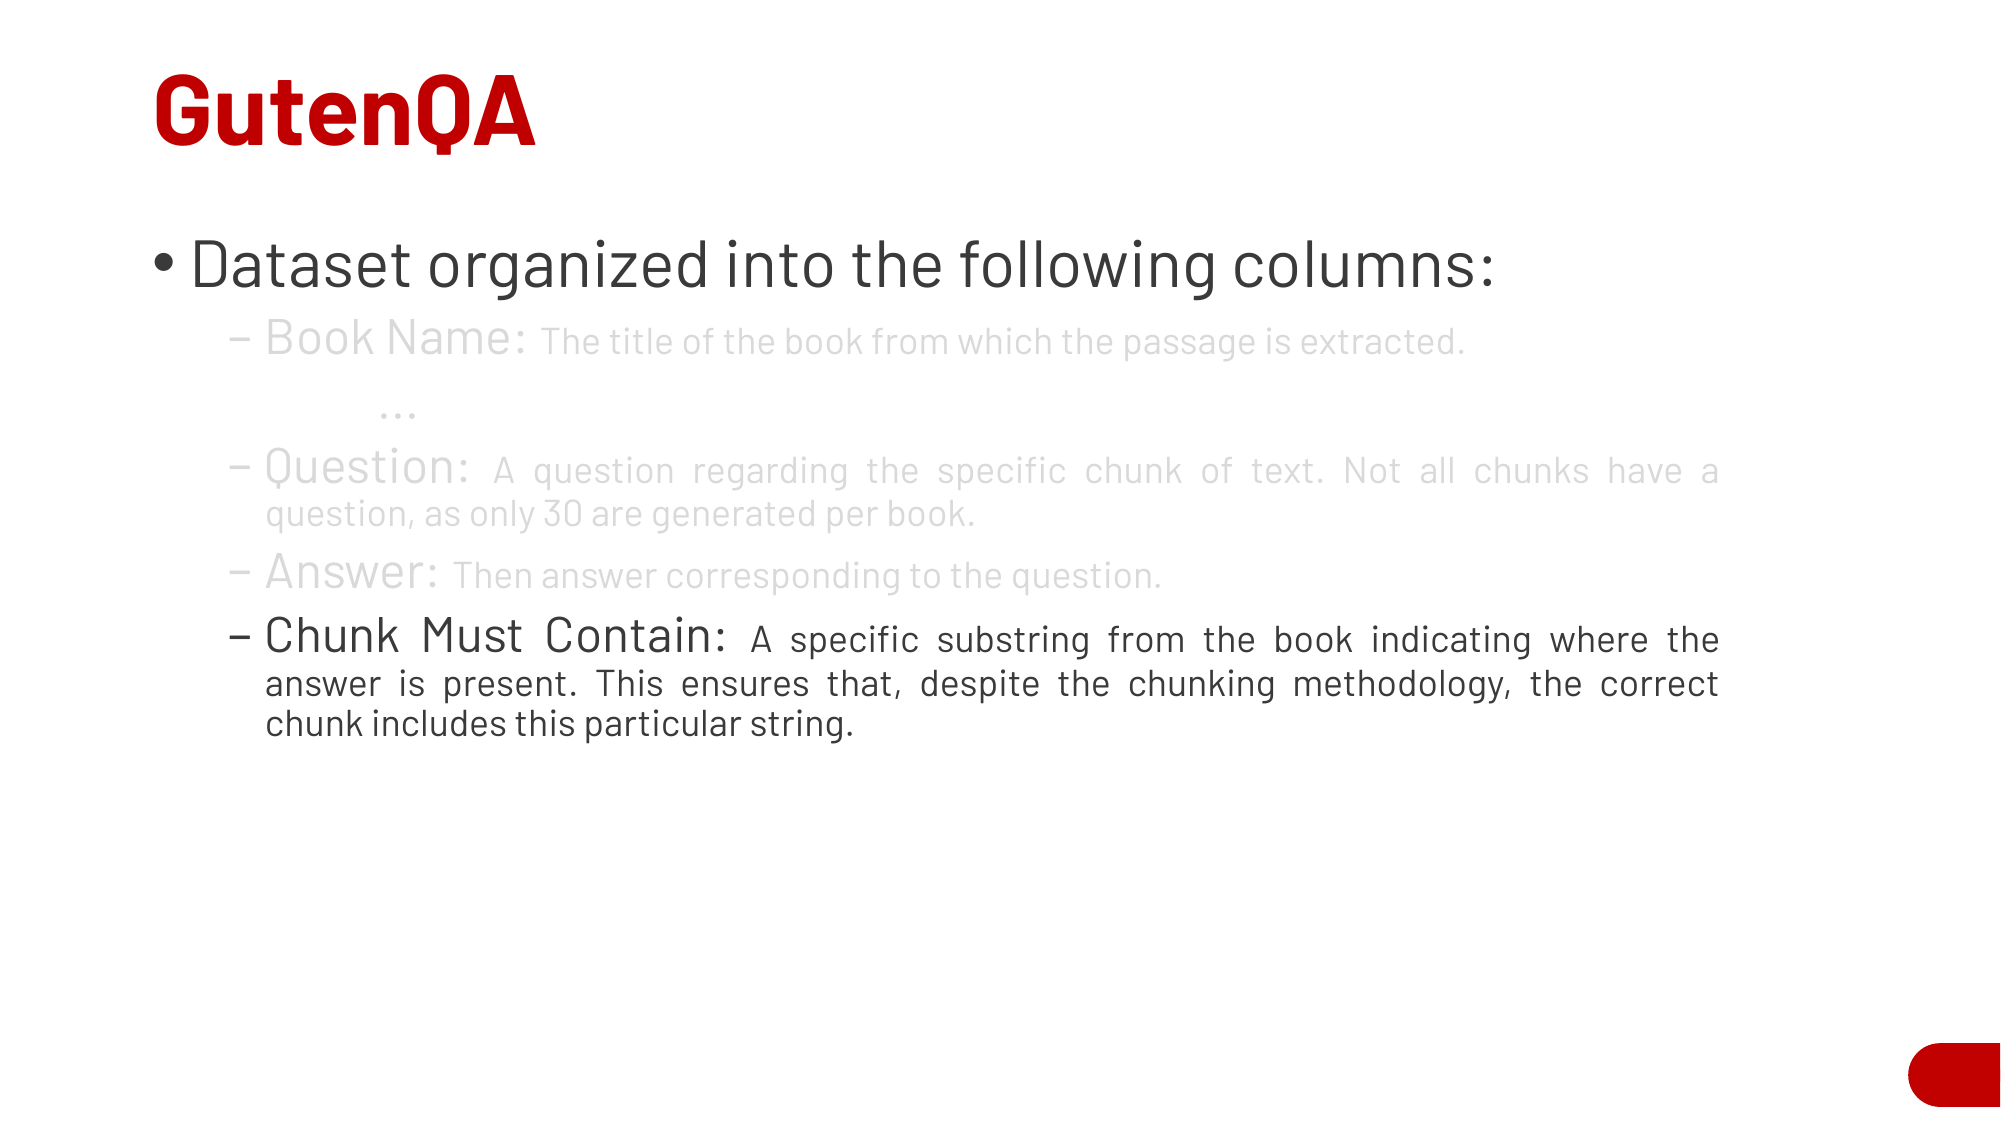

# GutenQA
Dataset organized into the following columns:
Book Name: The title of the book from which the passage is extracted.
	...
Question: A question regarding the specific chunk of text. Not all chunks have a question, as only 30 are generated per book.
Answer: Then answer corresponding to the question.
Chunk Must Contain: A specific substring from the book indicating where the answer is present. This ensures that, despite the chunking methodology, the correct chunk includes this particular string.